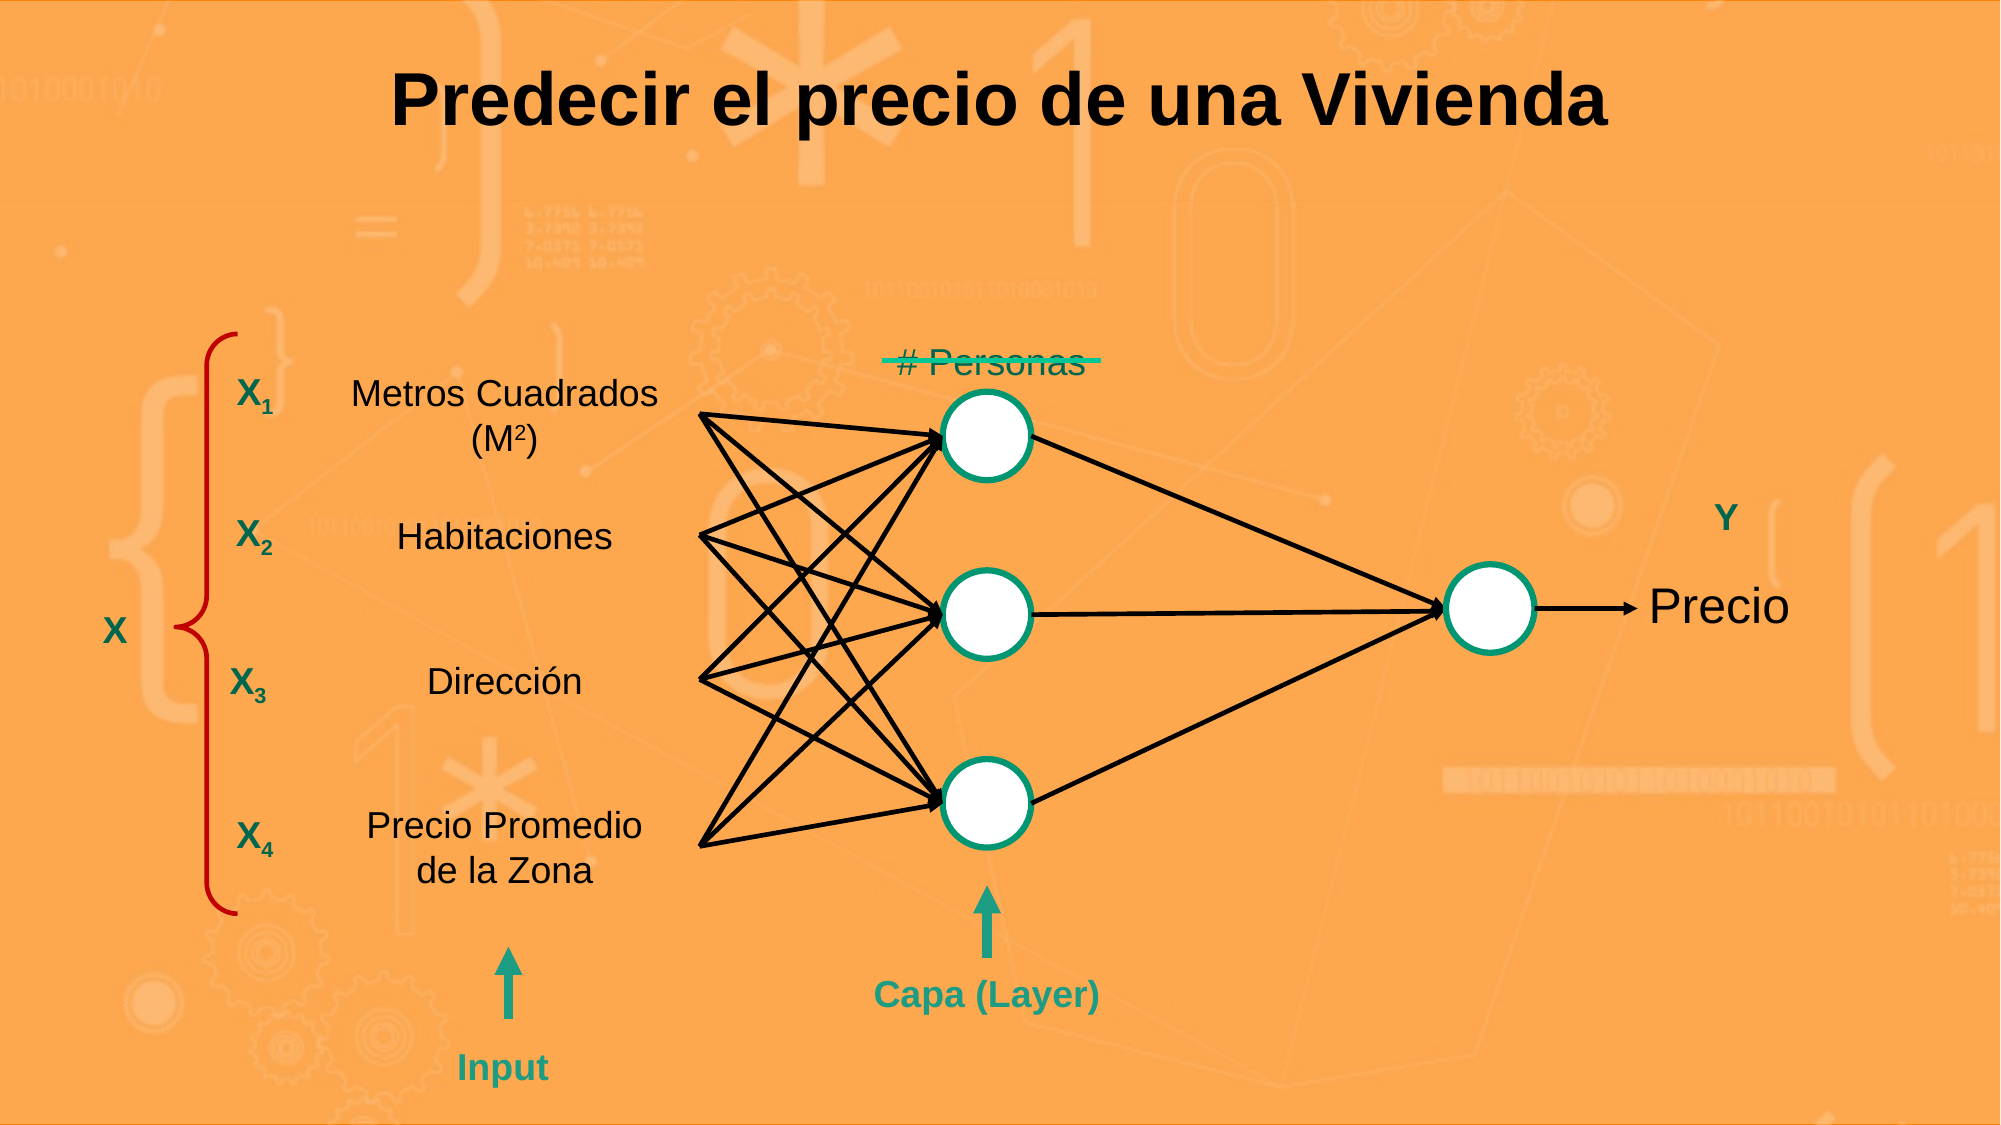

Predecir el precio de una Vivienda

# Personas

X1
Metros Cuadrados (M2)

Y
X2
Habitaciones

Precio

X
X3
Dirección

Precio Promedio
de la Zona
X4
Capa (Layer)
Input